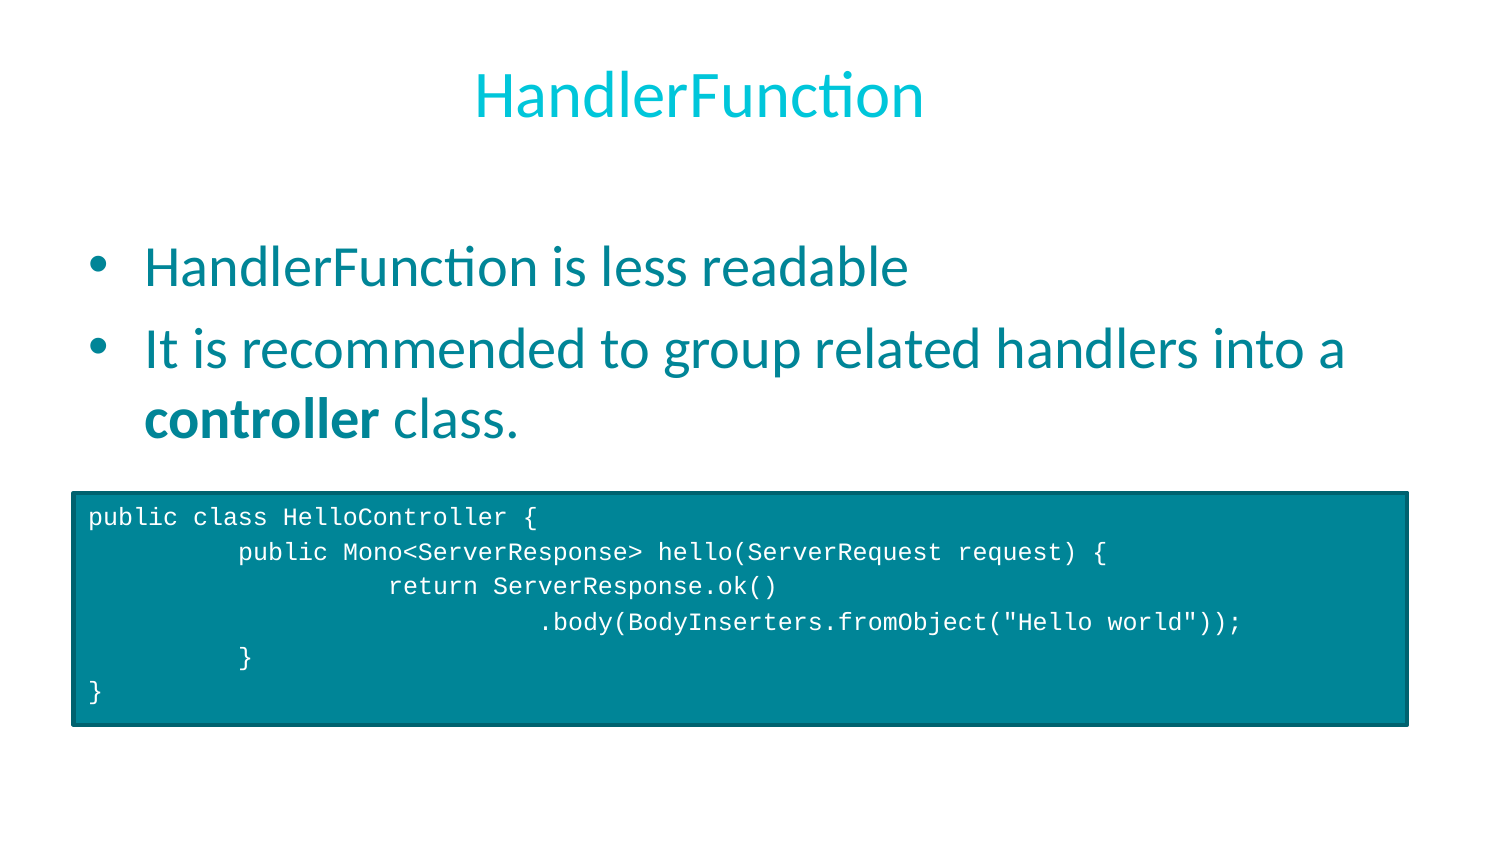

# HandlerFunction

HandlerFunction is less readable
It is recommended to group related handlers into a controller class.
public class HelloController {
	public Mono<ServerResponse> hello(ServerRequest request) {
		return ServerResponse.ok()
			.body(BodyInserters.fromObject("Hello world"));
	}
}